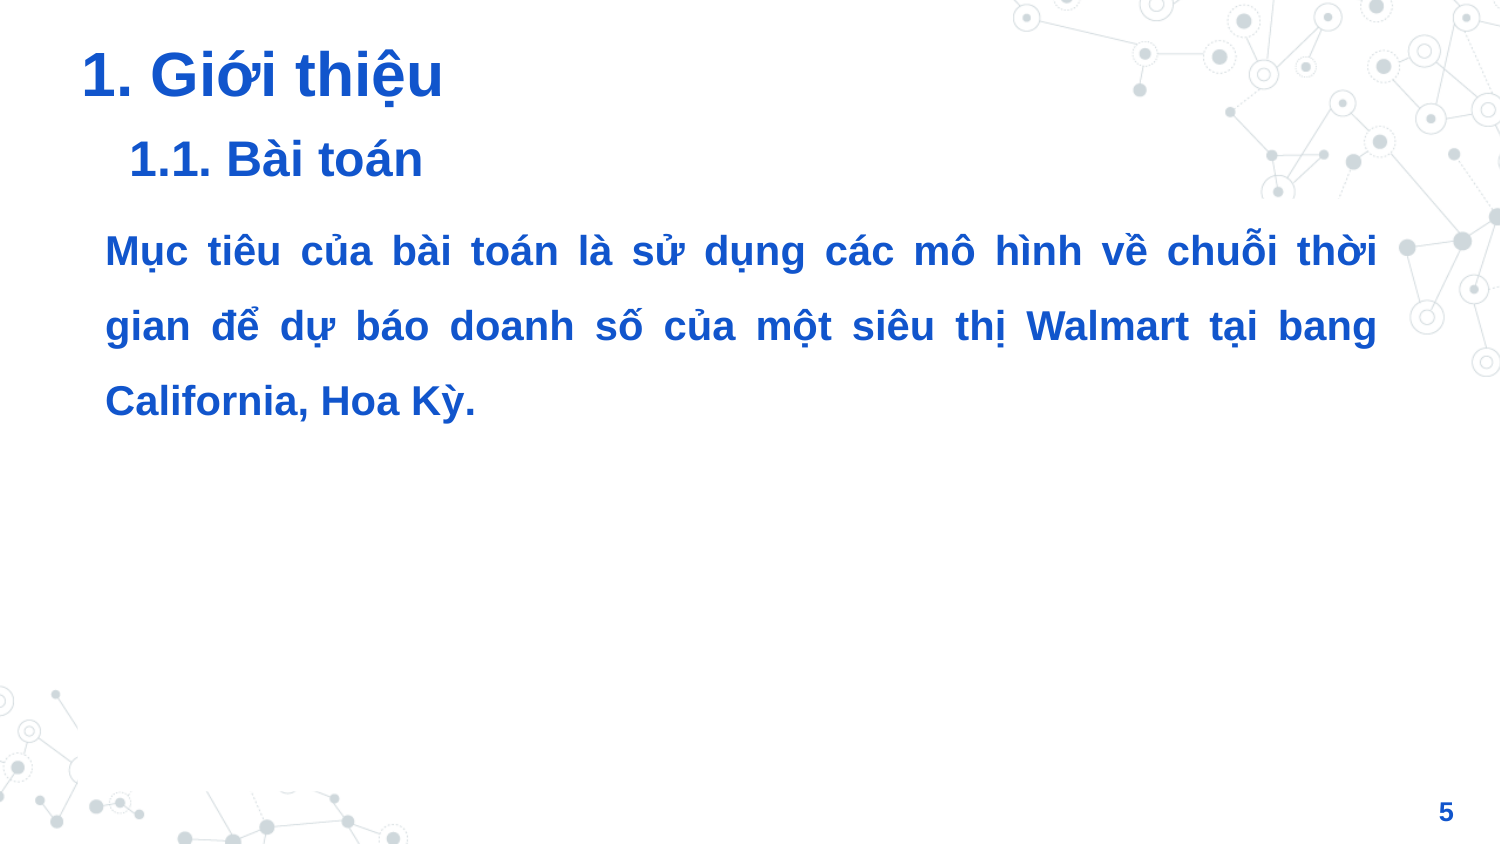

1. Giới thiệu
1.1. Bài toán
Mục tiêu của bài toán là sử dụng các mô hình về chuỗi thời gian để dự báo doanh số của một siêu thị Walmart tại bang California, Hoa Kỳ.

5